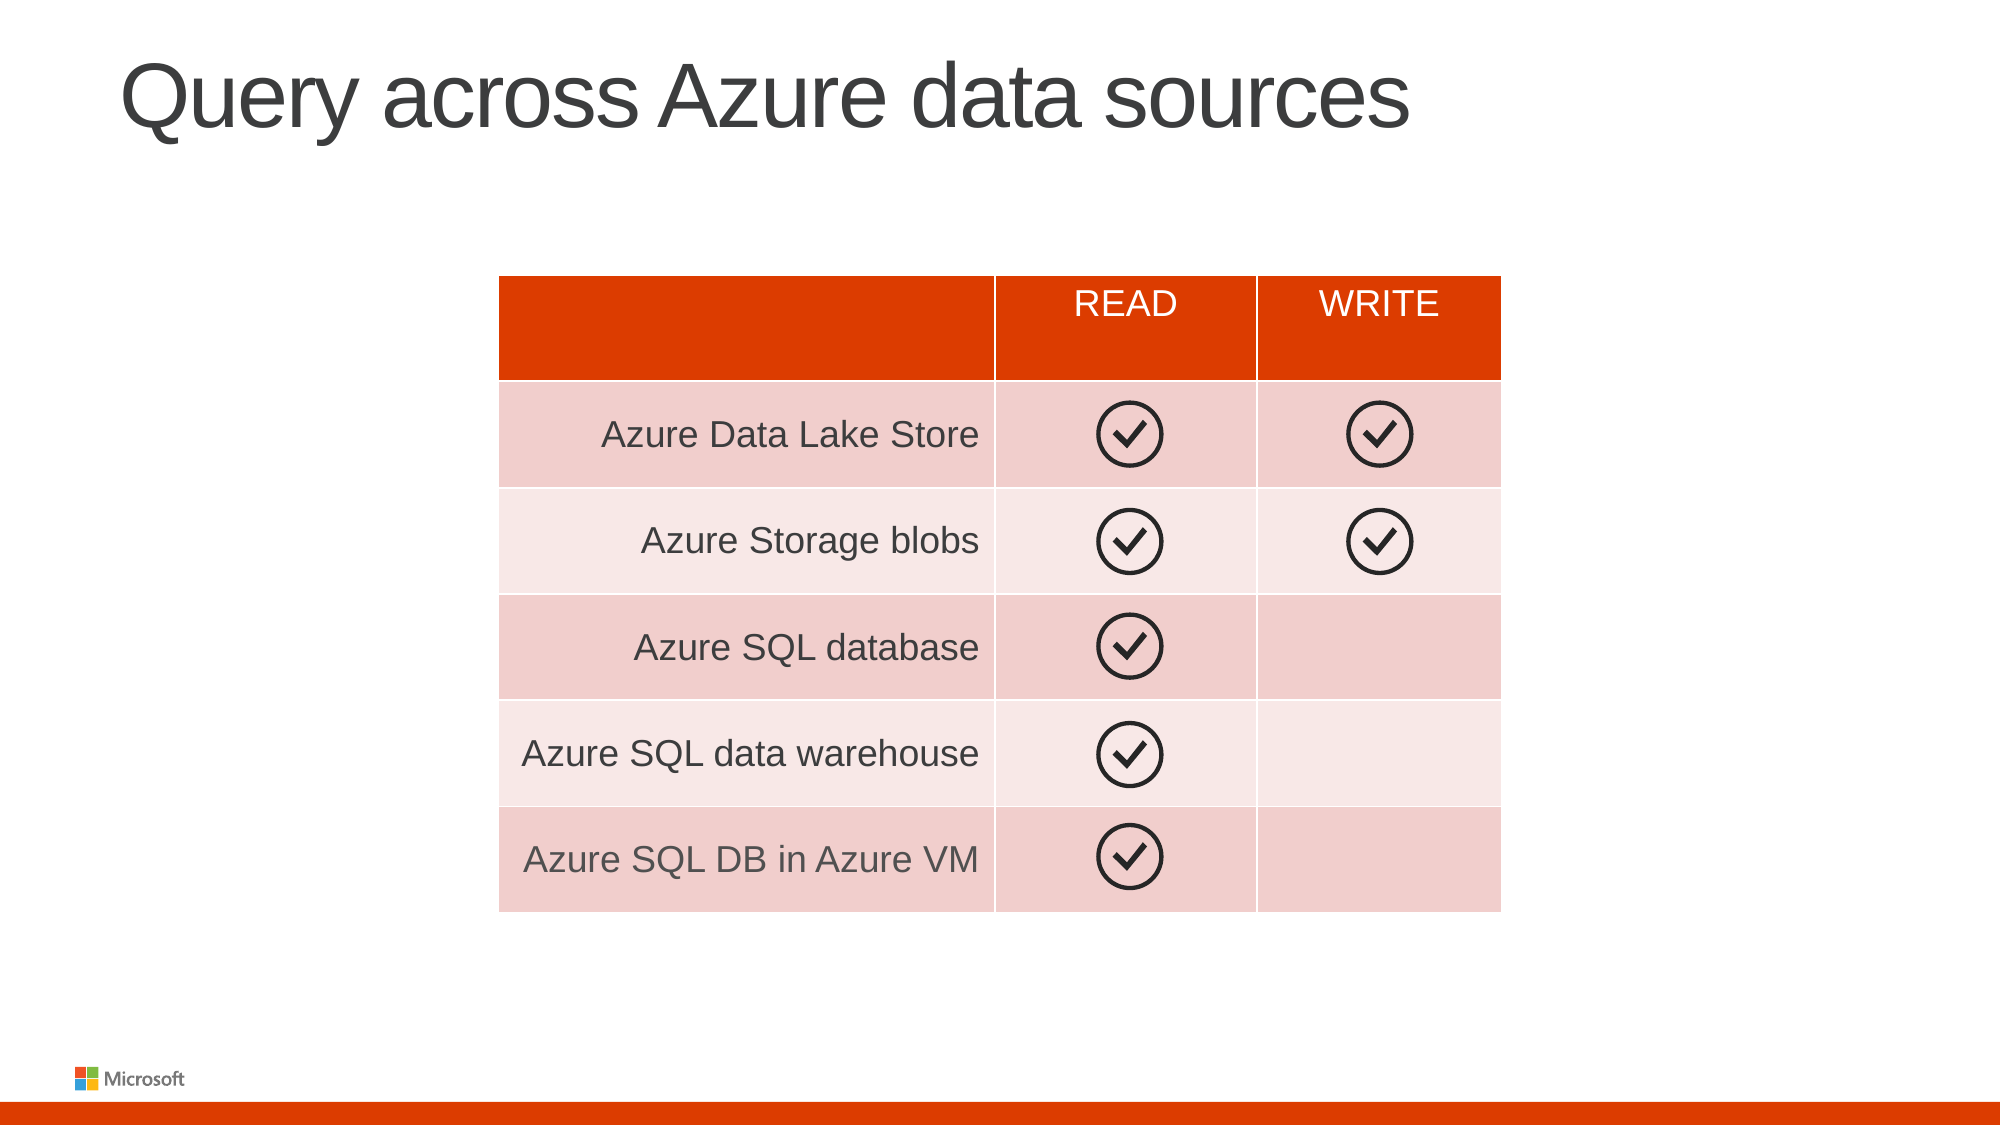

# Query across Azure data sources
|  | READ | WRITE |
| --- | --- | --- |
| Azure Data Lake Store |  |  |
| Azure Storage blobs |  |  |
| Azure SQL database |  |  |
| Azure SQL data warehouse |  |  |
| Azure SQL DB in Azure VM |  |  |